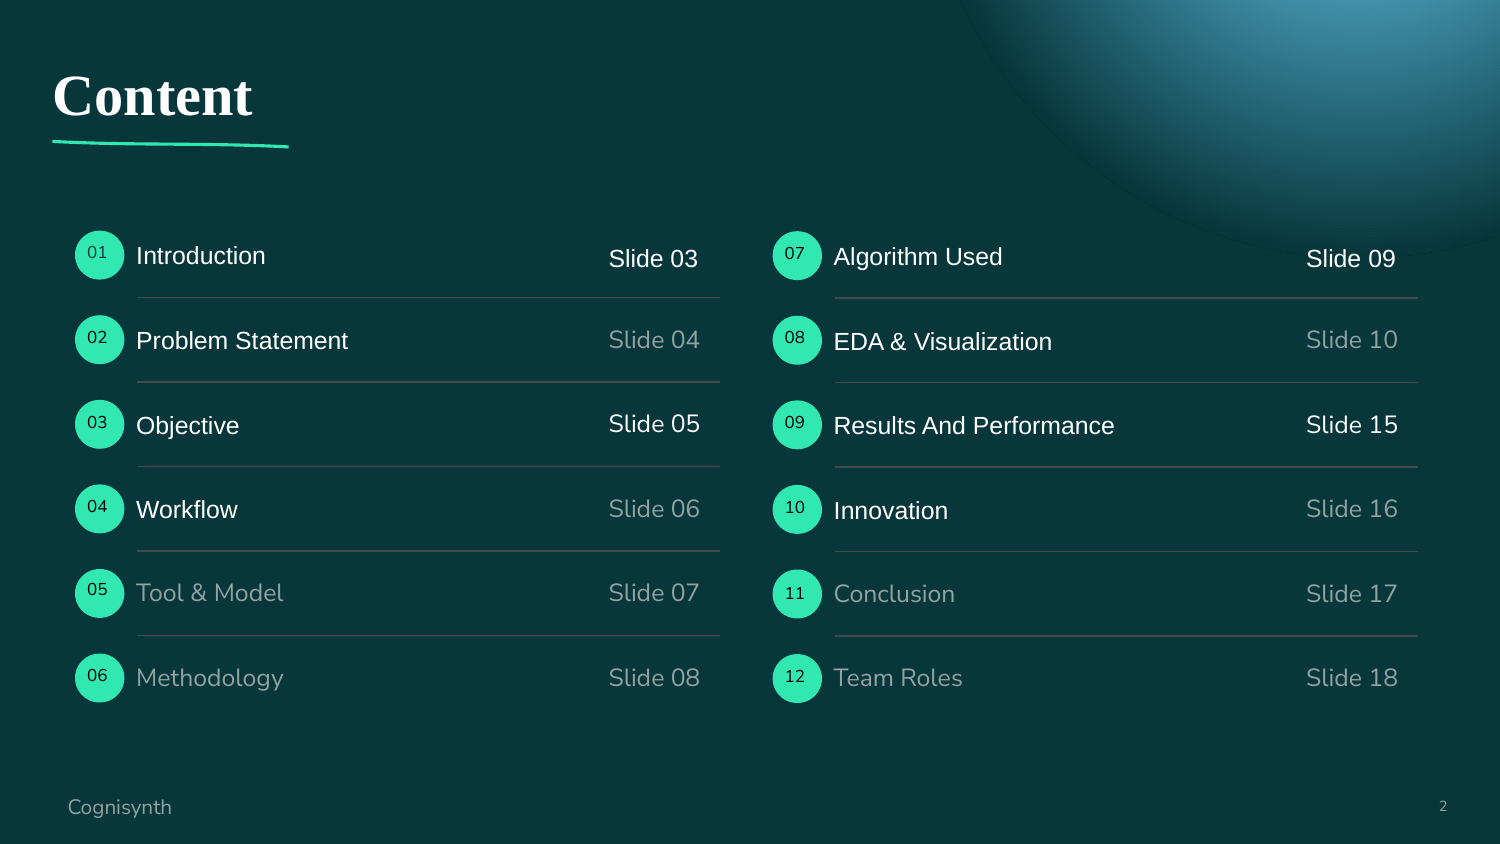

# Content

Introduction
Slide 03
Algorithm Used
Slide 09

01

07
Problem Statement
Slide 04
EDA & Visualization
Slide 10

02

08
Objective
Slide 05
Slide 15
Results And Performance

03

09
Workflow
Slide 06
Innovation
Slide 16

04

10
Tool & Model
Slide 07
Slide 17
Conclusion
05

11
Methodology
Slide 08
Team Roles
Slide 18

06
12

Cognisynth